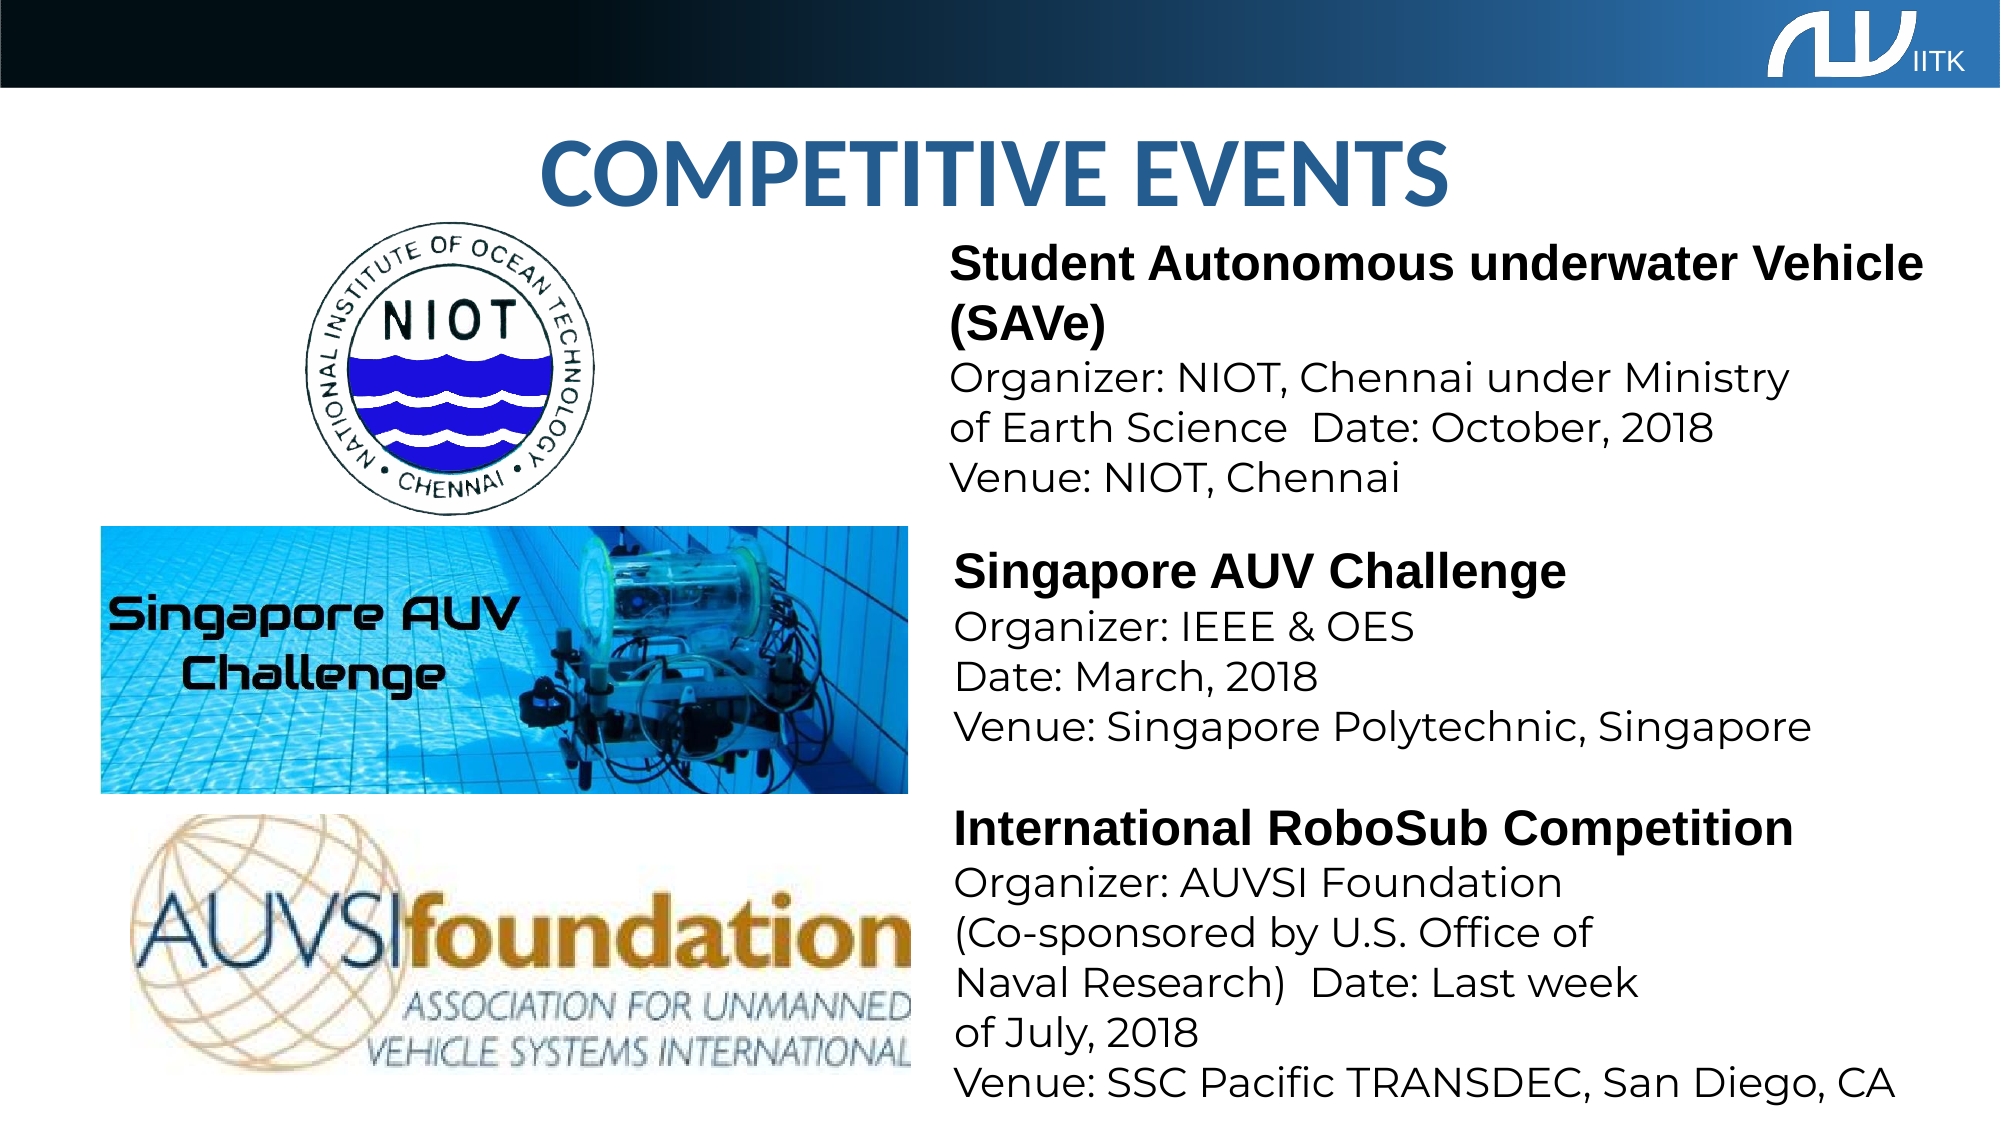

IITK
# COMPETITIVE EVENTS

Student Autonomous underwater Vehicle (SAVe)
Organizer: NIOT, Chennai under Ministry of Earth Science  Date: October, 2018
Venue: NIOT, Chennai

Singapore AUV Challenge
Organizer: IEEE & OES
Date: March, 2018
Venue: Singapore Polytechnic, Singapore

International RoboSub Competition
Organizer: AUVSI Foundation
(Co-sponsored by U.S. Office of Naval Research)  Date: Last week of July, 2018
Venue: SSC Pacific TRANSDEC, San Diego, CA